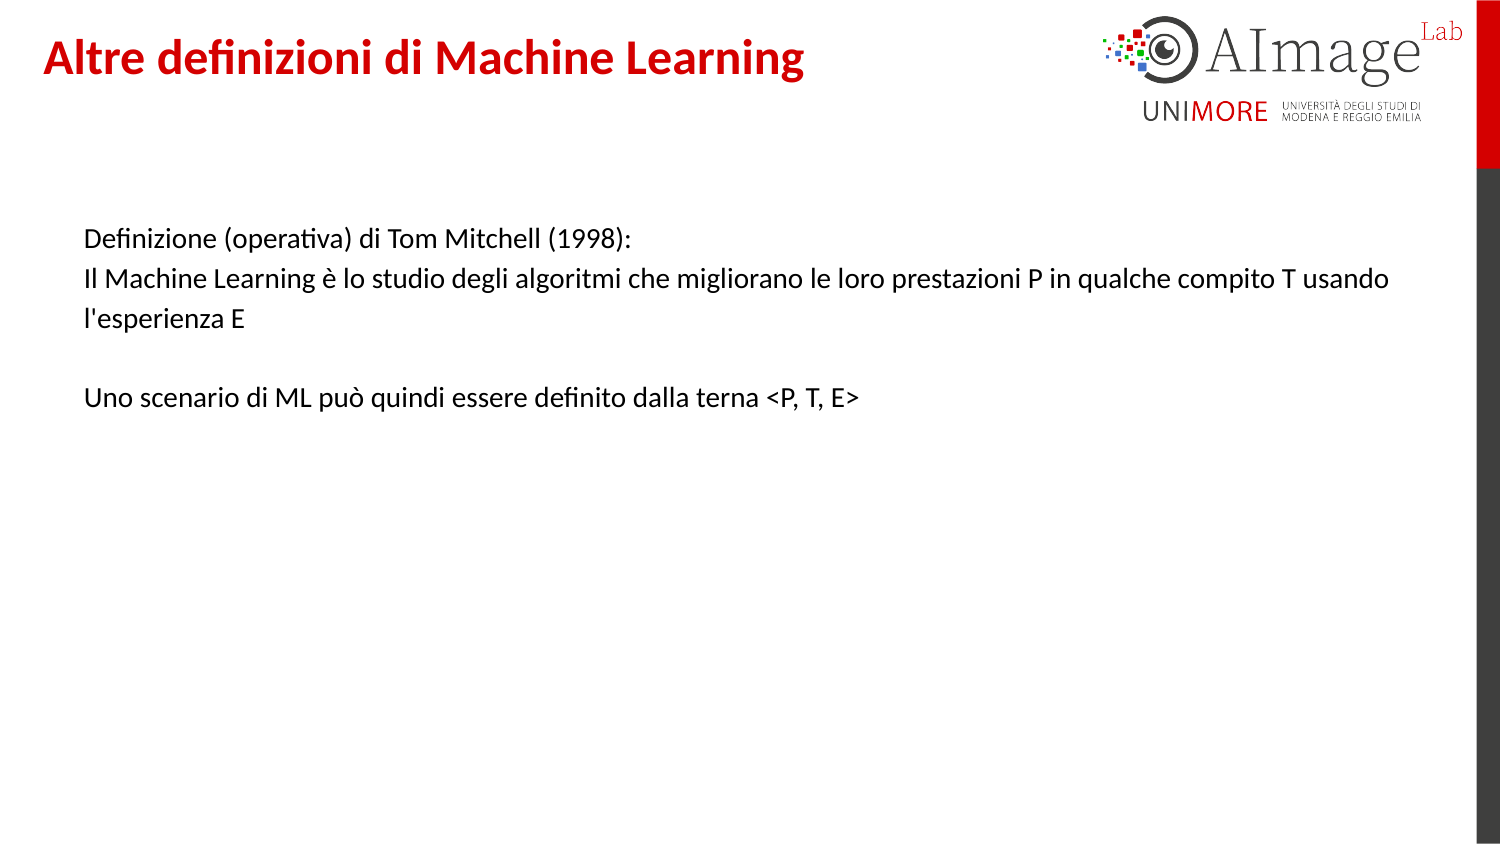

# Altre definizioni di Machine Learning

Definizione (operativa) di Tom Mitchell (1998):
Il Machine Learning è lo studio degli algoritmi che migliorano le loro prestazioni P in qualche compito T usando l'esperienza E

Uno scenario di ML può quindi essere definito dalla terna <P, T, E>